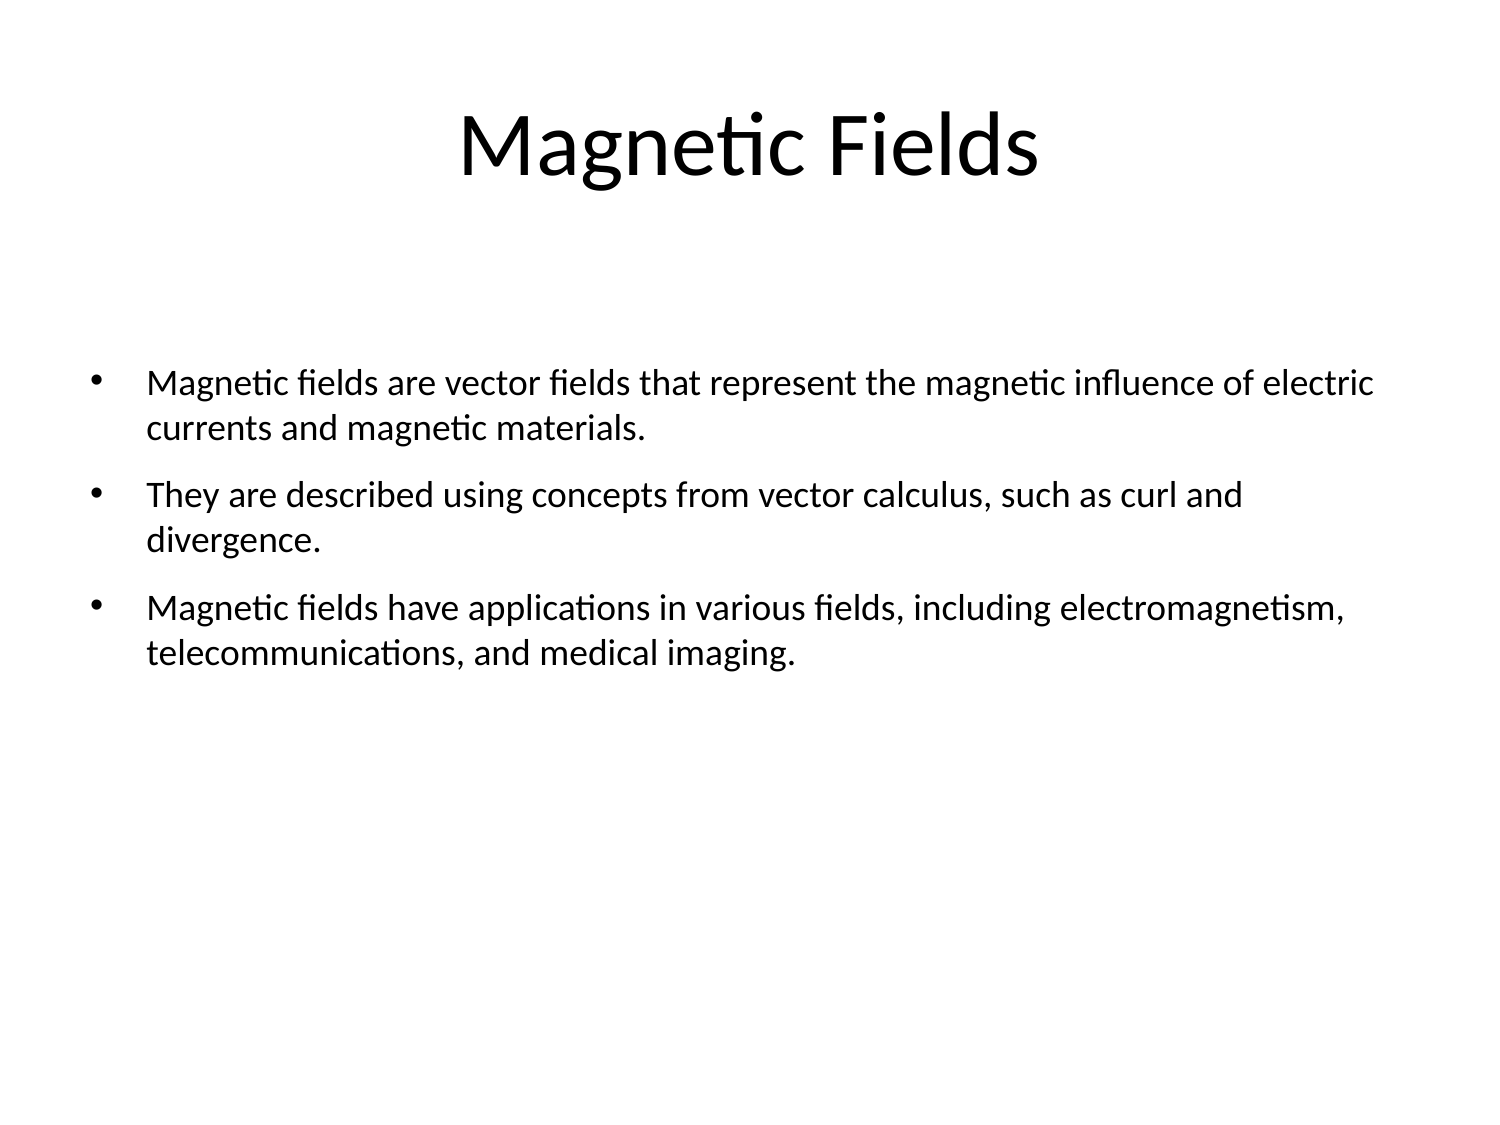

# Magnetic Fields

Magnetic fields are vector fields that represent the magnetic influence of electric currents and magnetic materials.
They are described using concepts from vector calculus, such as curl and divergence.
Magnetic fields have applications in various fields, including electromagnetism, telecommunications, and medical imaging.